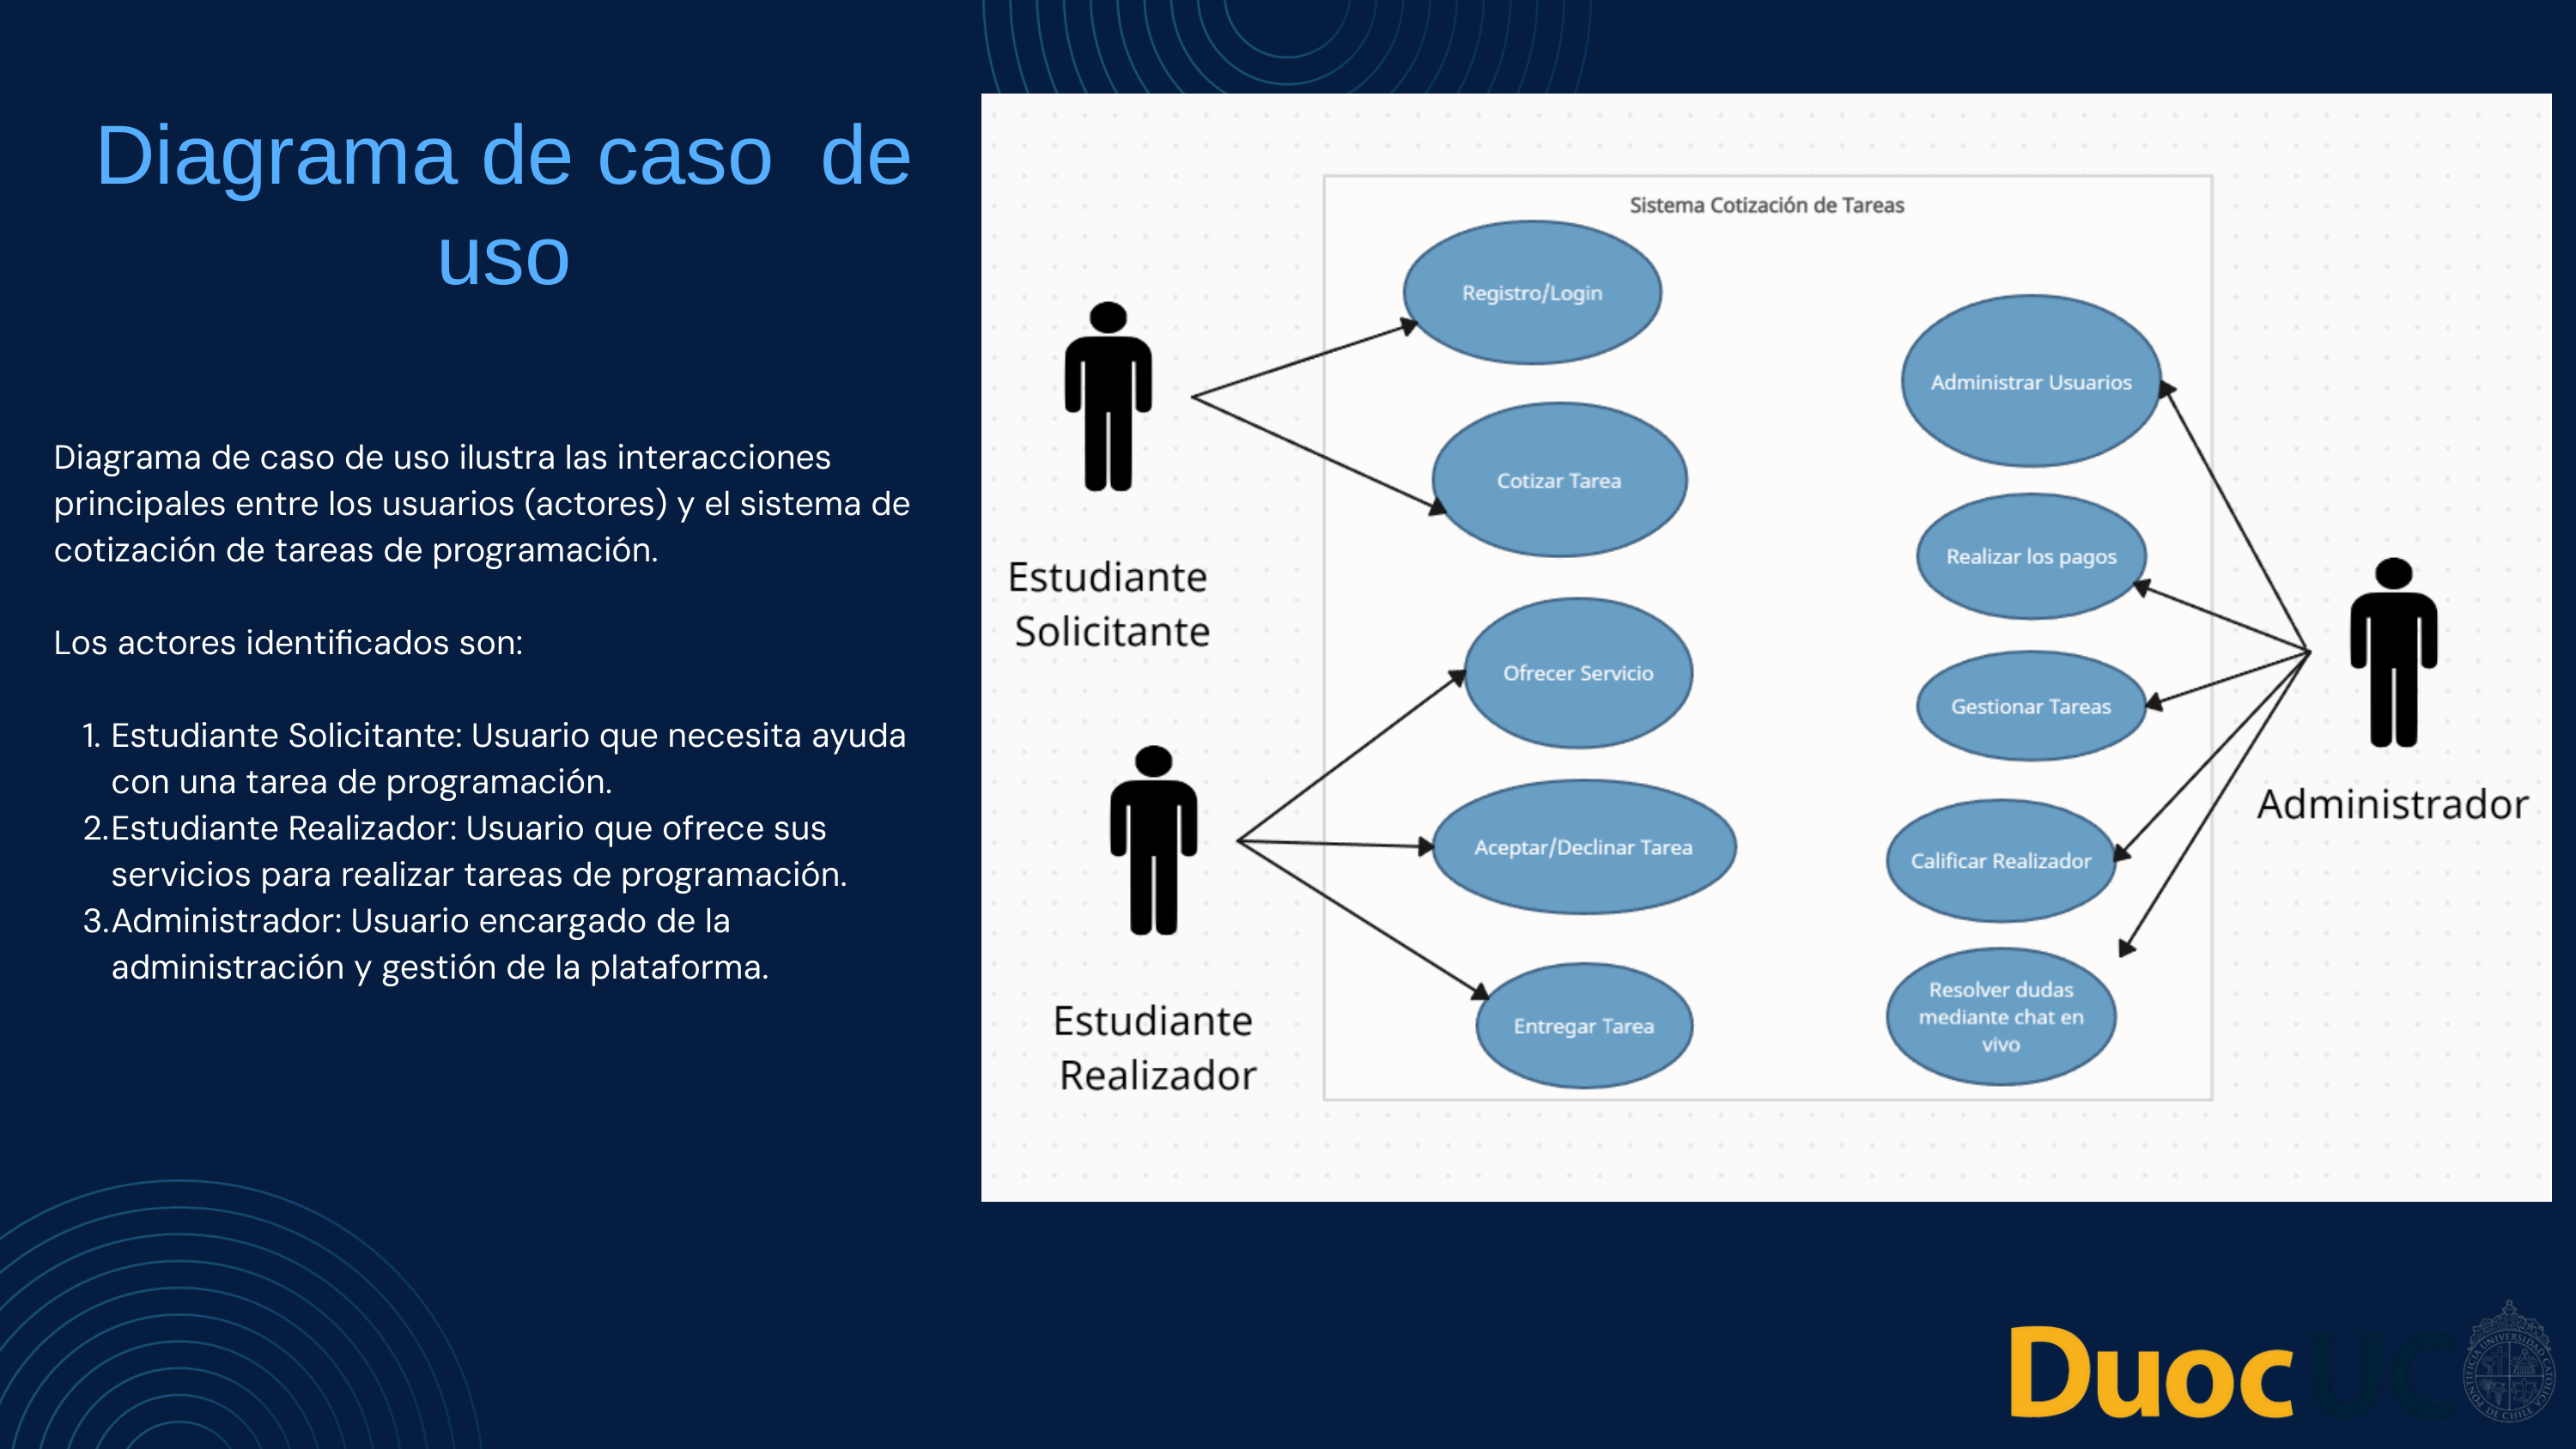

Diagrama de caso  de uso
Diagrama de caso de uso ilustra las interacciones principales entre los usuarios (actores) y el sistema de cotización de tareas de programación.

Los actores identificados son:

Estudiante Solicitante: Usuario que necesita ayuda con una tarea de programación.
Estudiante Realizador: Usuario que ofrece sus servicios para realizar tareas de programación.
Administrador: Usuario encargado de la administración y gestión de la plataforma.